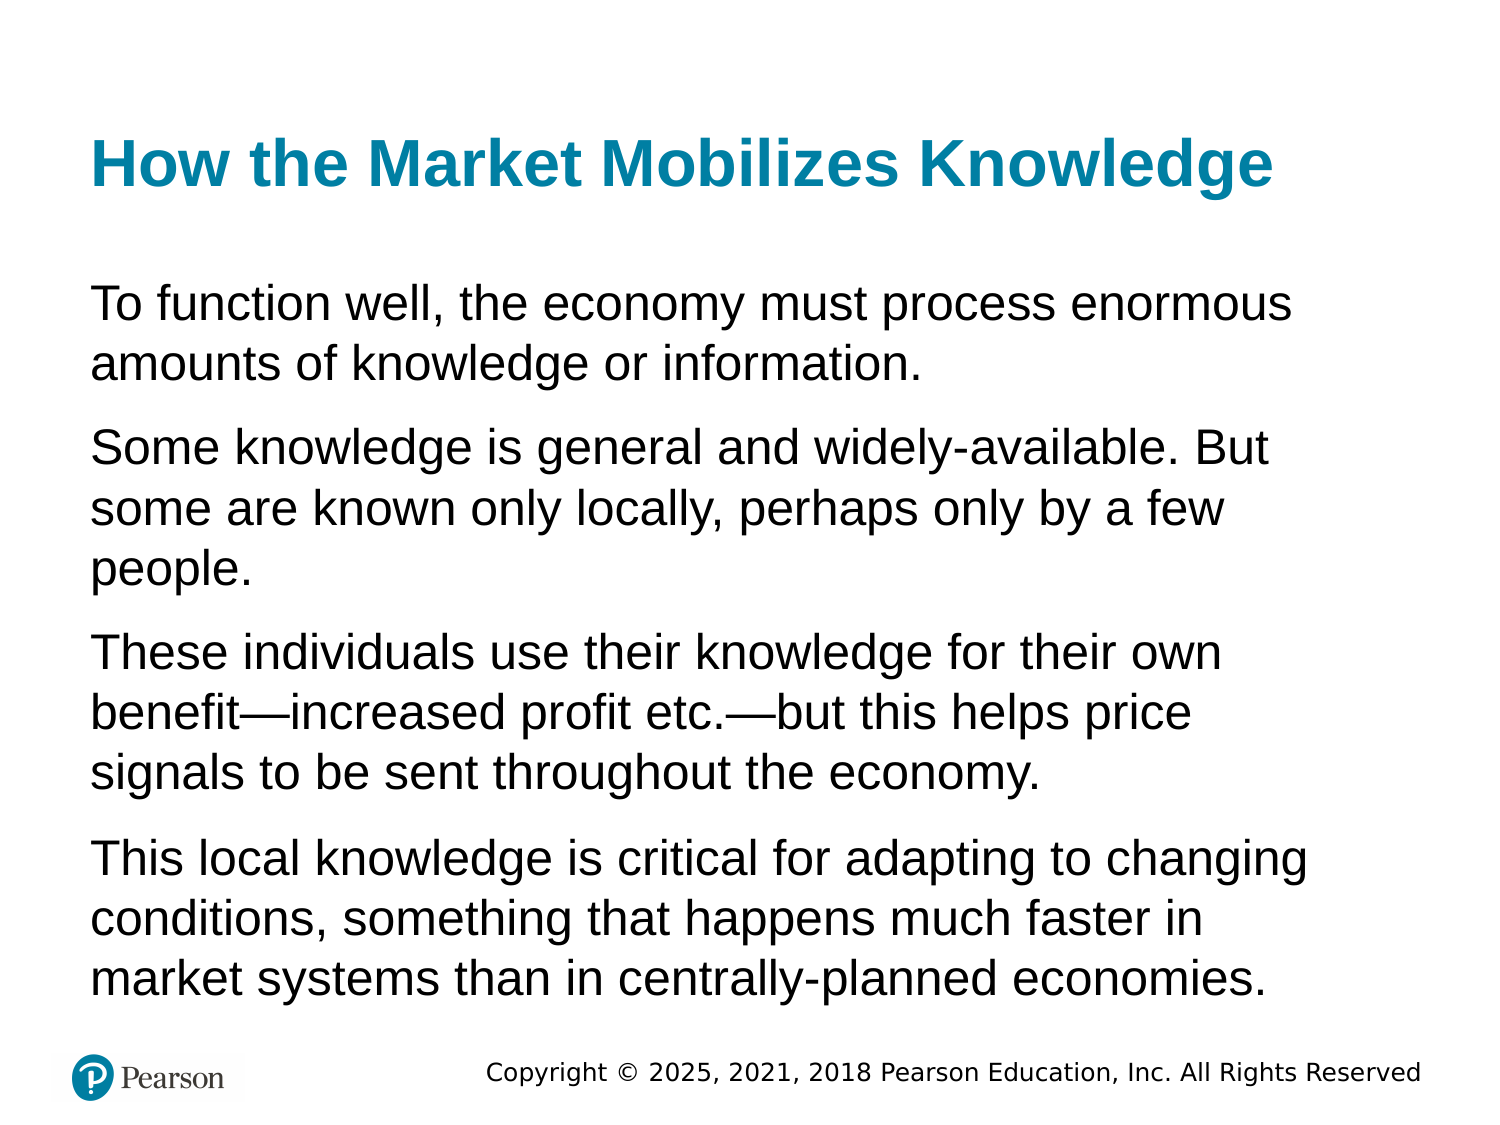

# How the Market Mobilizes Knowledge
To function well, the economy must process enormous amounts of knowledge or information.
Some knowledge is general and widely-available. But some are known only locally, perhaps only by a few people.
These individuals use their knowledge for their own benefit—increased profit etc.—but this helps price signals to be sent throughout the economy.
This local knowledge is critical for adapting to changing conditions, something that happens much faster in market systems than in centrally-planned economies.